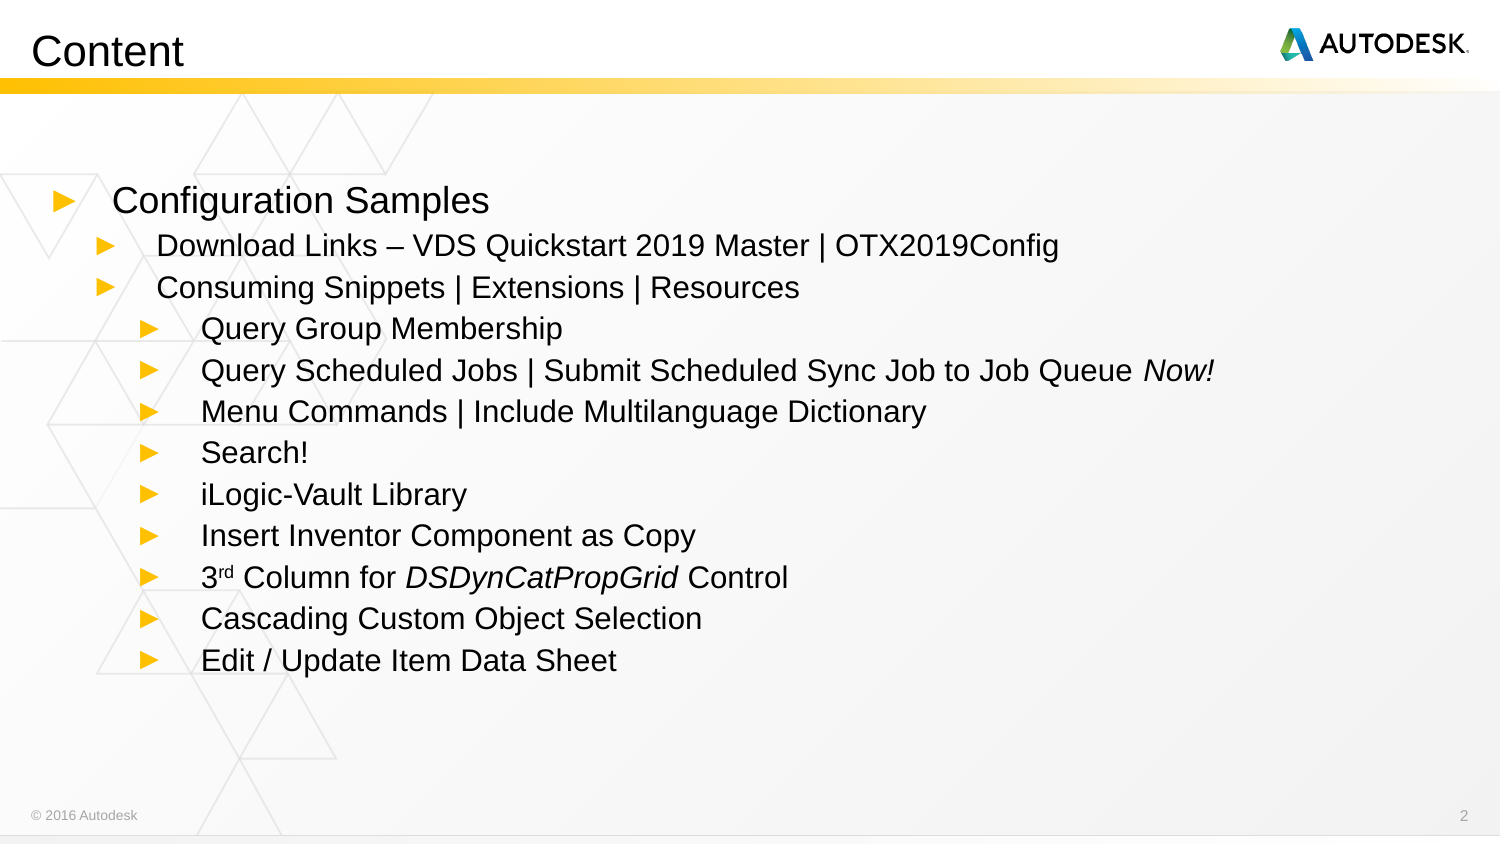

Content
Configuration Samples
Download Links – VDS Quickstart 2019 Master | OTX2019Config
Consuming Snippets | Extensions | Resources
Query Group Membership
Query Scheduled Jobs | Submit Scheduled Sync Job to Job Queue Now!
Menu Commands | Include Multilanguage Dictionary
Search!
iLogic-Vault Library
Insert Inventor Component as Copy
3rd Column for DSDynCatPropGrid Control
Cascading Custom Object Selection
Edit / Update Item Data Sheet